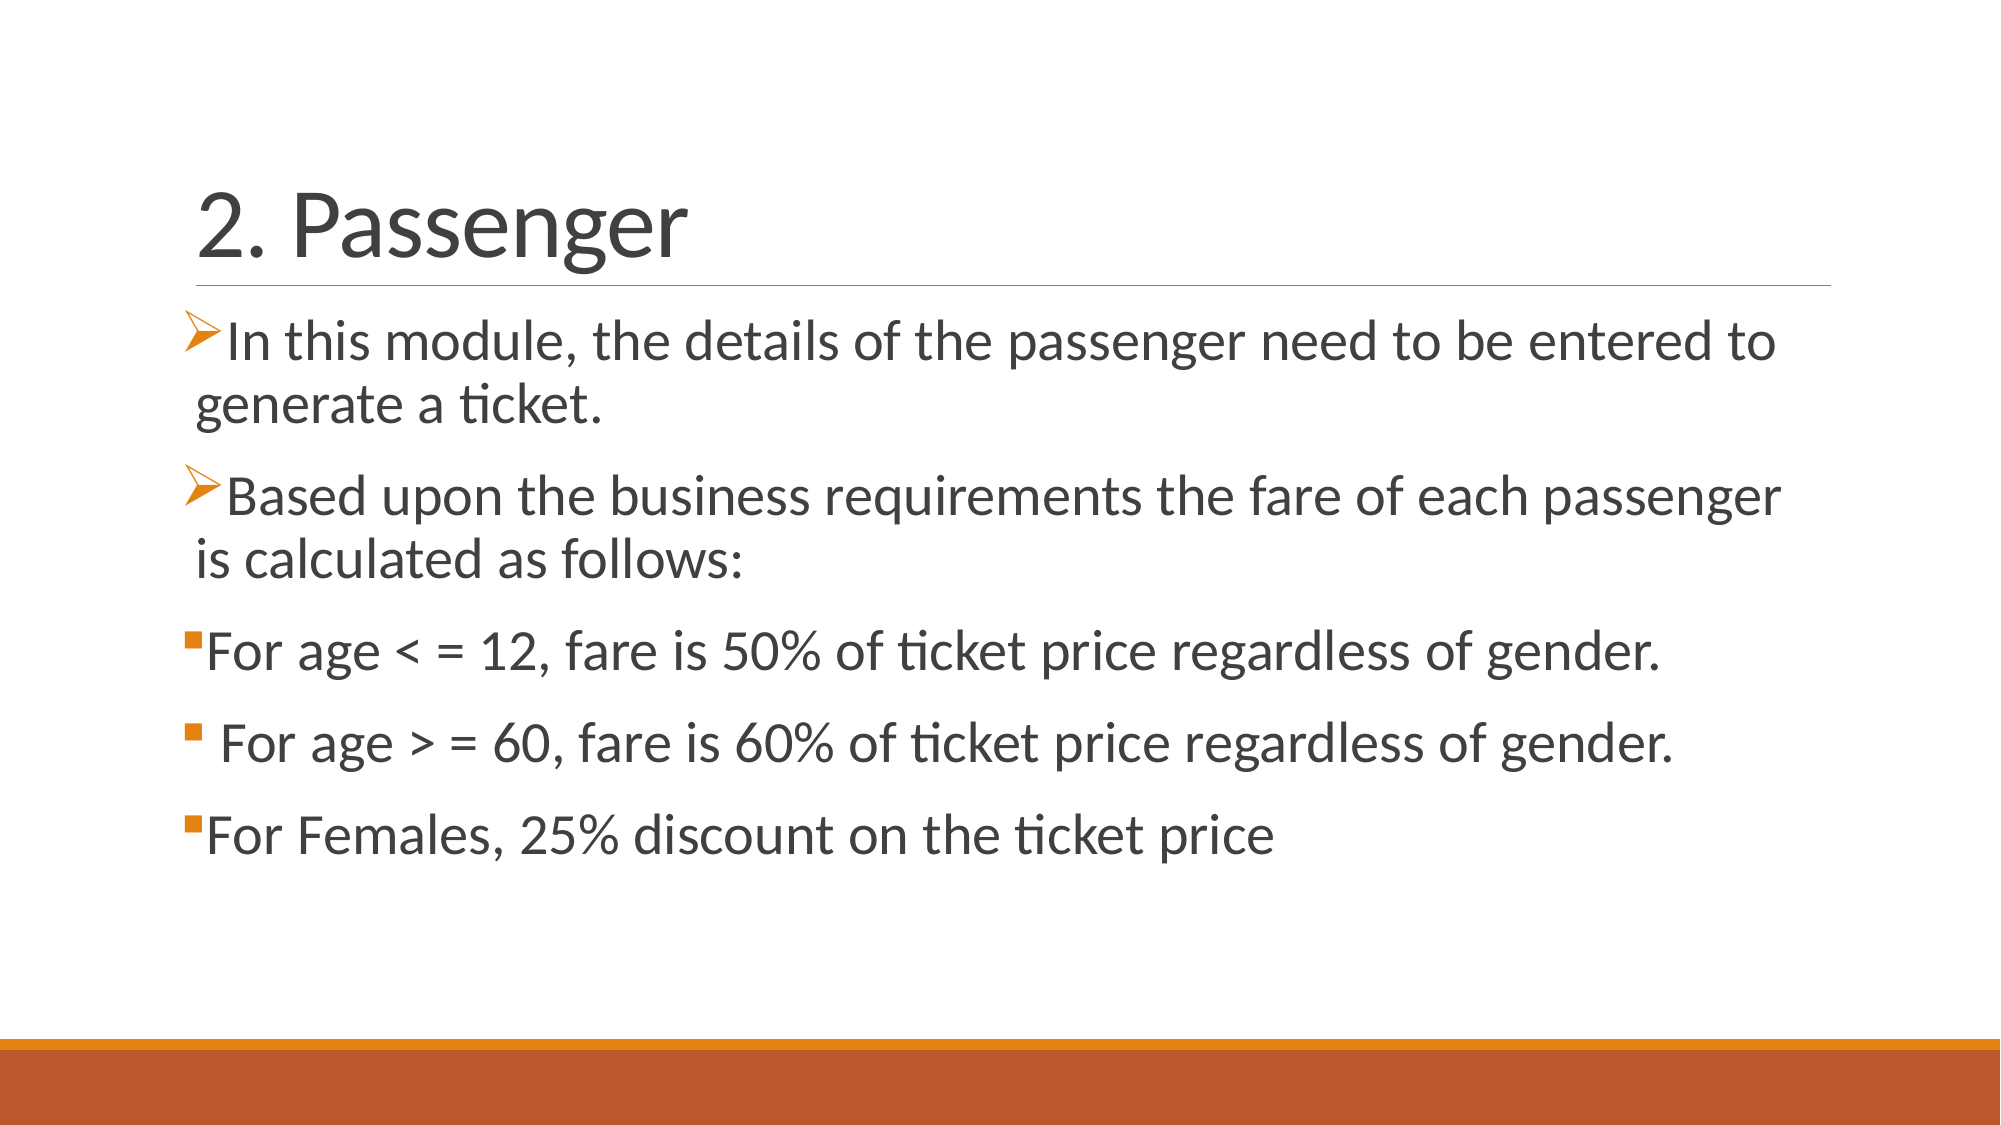

# 2. Passenger
In this module, the details of the passenger need to be entered to generate a ticket.
Based upon the business requirements the fare of each passenger is calculated as follows:
For age < = 12, fare is 50% of ticket price regardless of gender.
 For age > = 60, fare is 60% of ticket price regardless of gender.
For Females, 25% discount on the ticket price